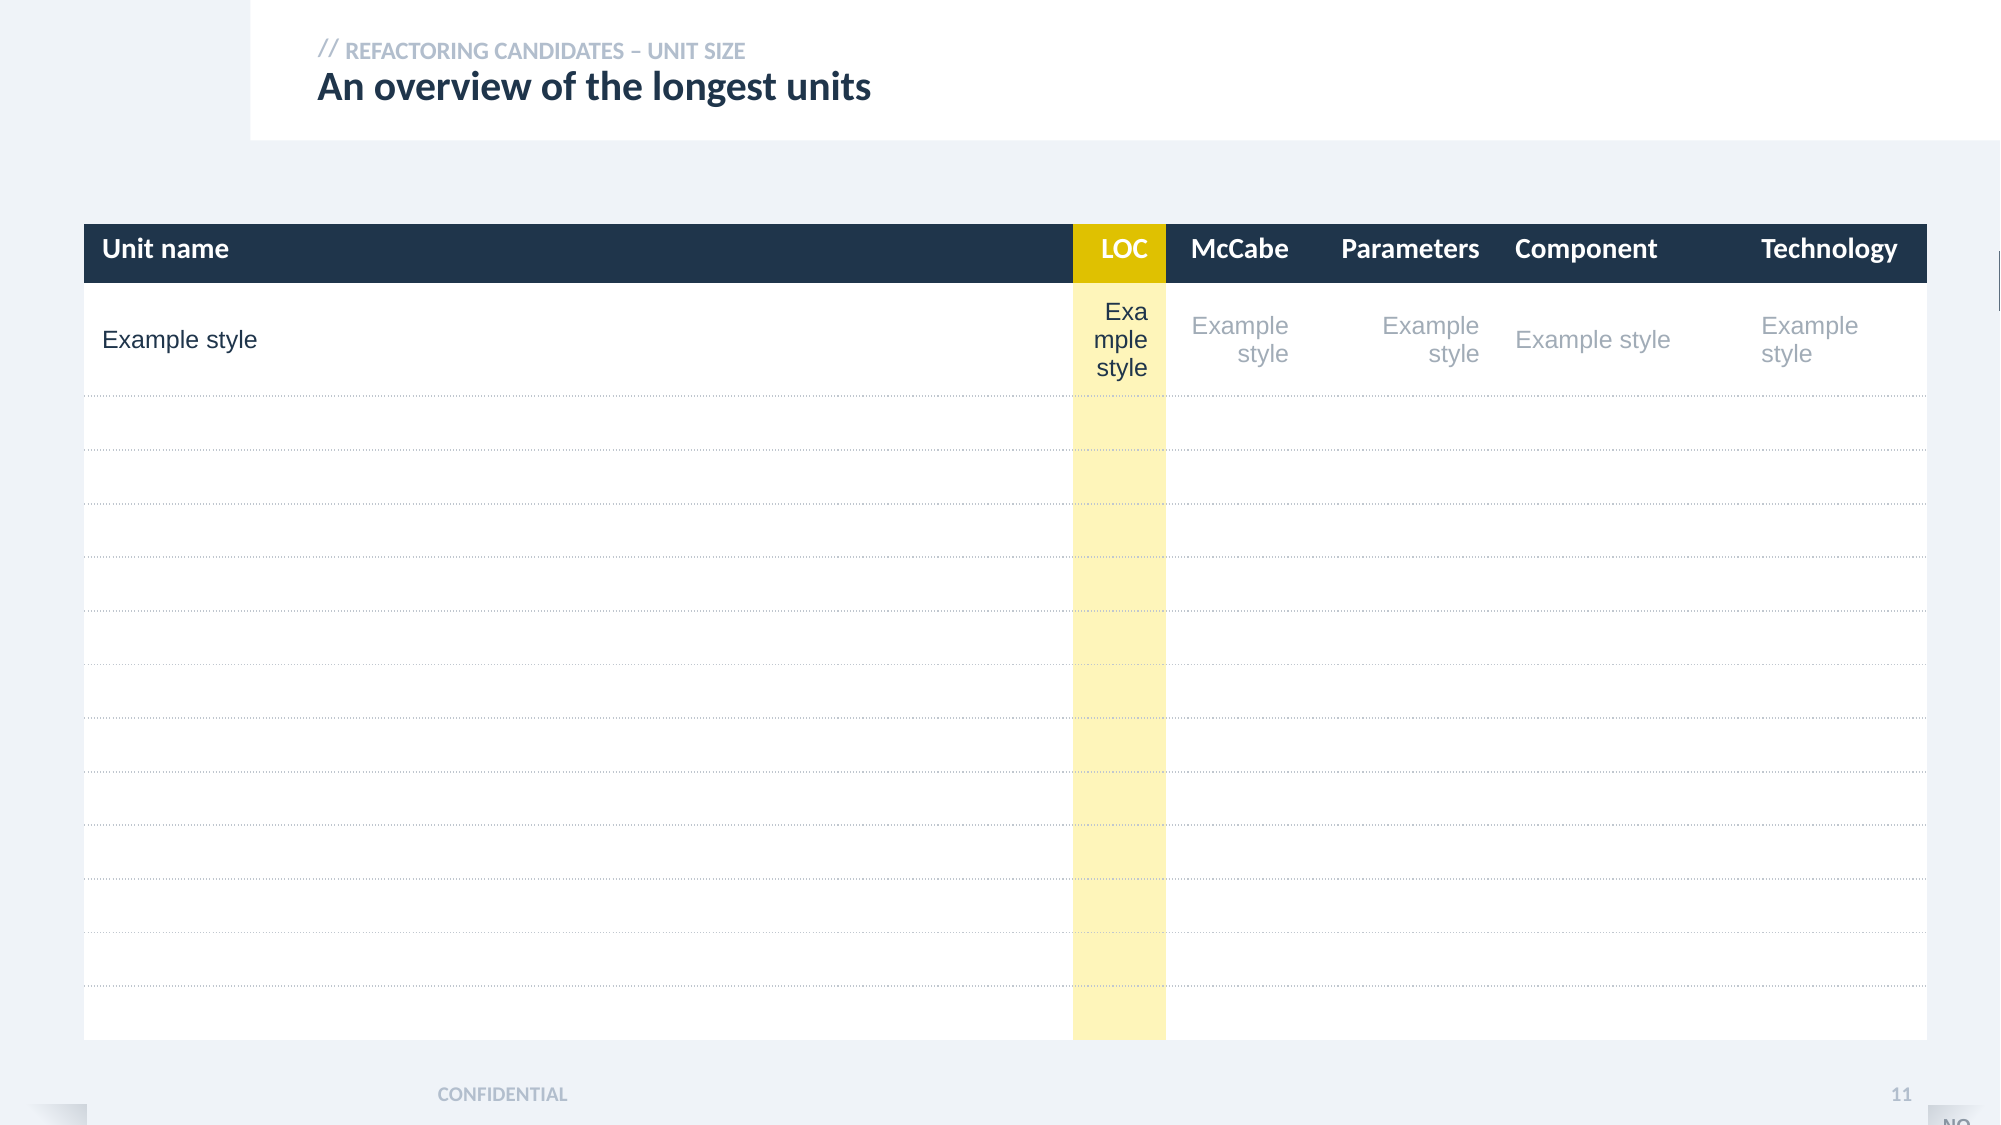

Refactoring Candidates – Unit Size
# An overview of the longest units
| Unit name | LOC | McCabe | Parameters | Component | Technology |
| --- | --- | --- | --- | --- | --- |
| Example style | Example style | Example style | Example style | Example style | Example style |
|  |  |  |  |  |  |
|  |  |  |  |  |  |
|  |  |  |  |  |  |
|  |  |  |  |  |  |
|  |  |  |  |  |  |
|  |  |  |  |  |  |
|  |  |  |  |  |  |
|  |  |  |  |  |  |
|  |  |  |  |  |  |
|  |  |  |  |  |  |
|  |  |  |  |  |  |
|  |  |  |  |  |  |
Confidential
11